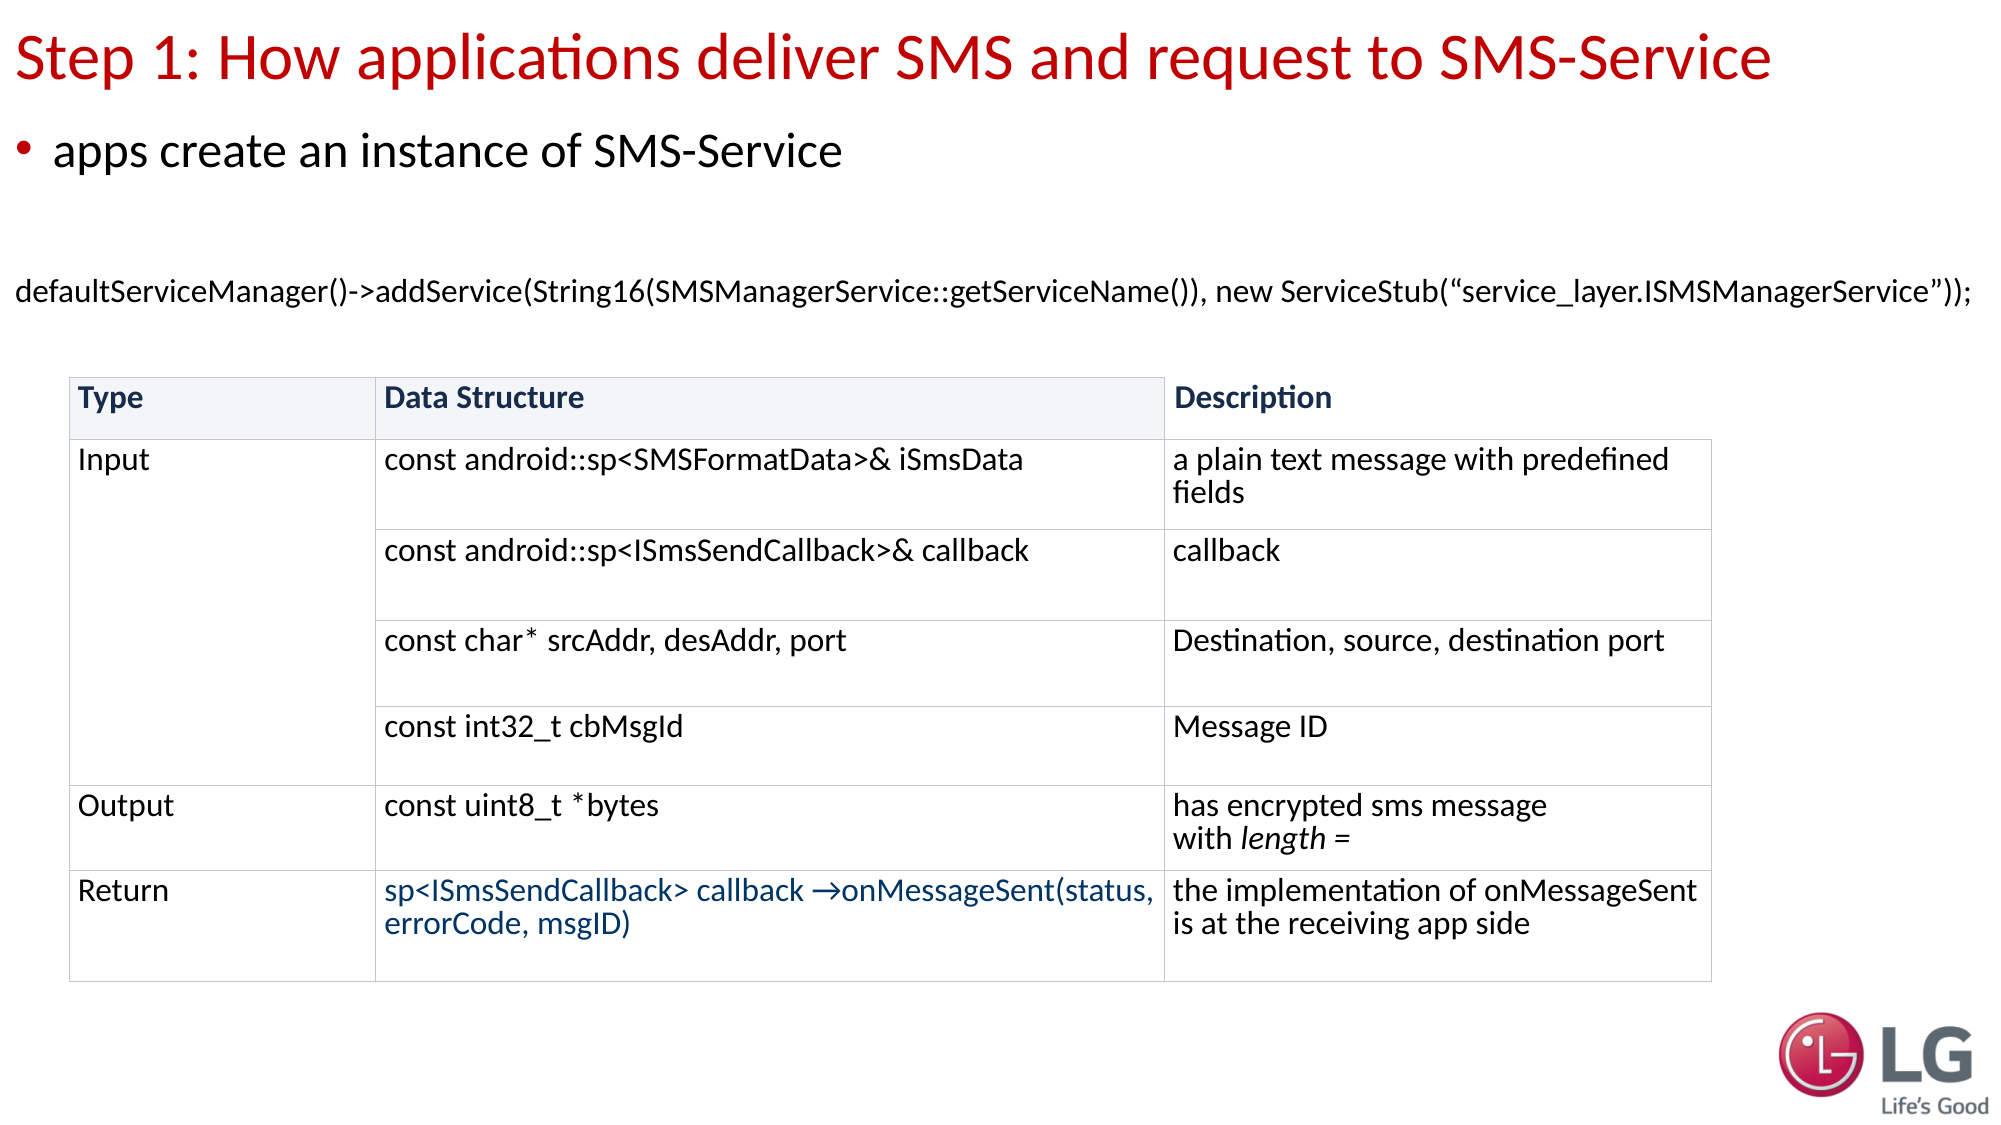

# Step 1: How applications deliver SMS and request to SMS-Service
apps create an instance of SMS-Service

defaultServiceManager()->addService(String16(SMSManagerService::getServiceName()), new ServiceStub(“service_layer.ISMSManagerService”));

| Type | Data Structure | Description |
| --- | --- | --- |
| Input | const android::sp<SMSFormatData>& iSmsData | a plain text message with predefined fields |
|  | const android::sp<ISmsSendCallback>& callback | callback |
|  | const char\* srcAddr, desAddr, port | Destination, source, destination port |
|  | const int32\_t cbMsgId | Message ID |
| Output | const uint8\_t \*bytes | has encrypted sms message with length = |
| Return | sp<ISmsSendCallback> callback →onMessageSent(status, errorCode, msgID) | the implementation of onMessageSent is at the receiving app side |